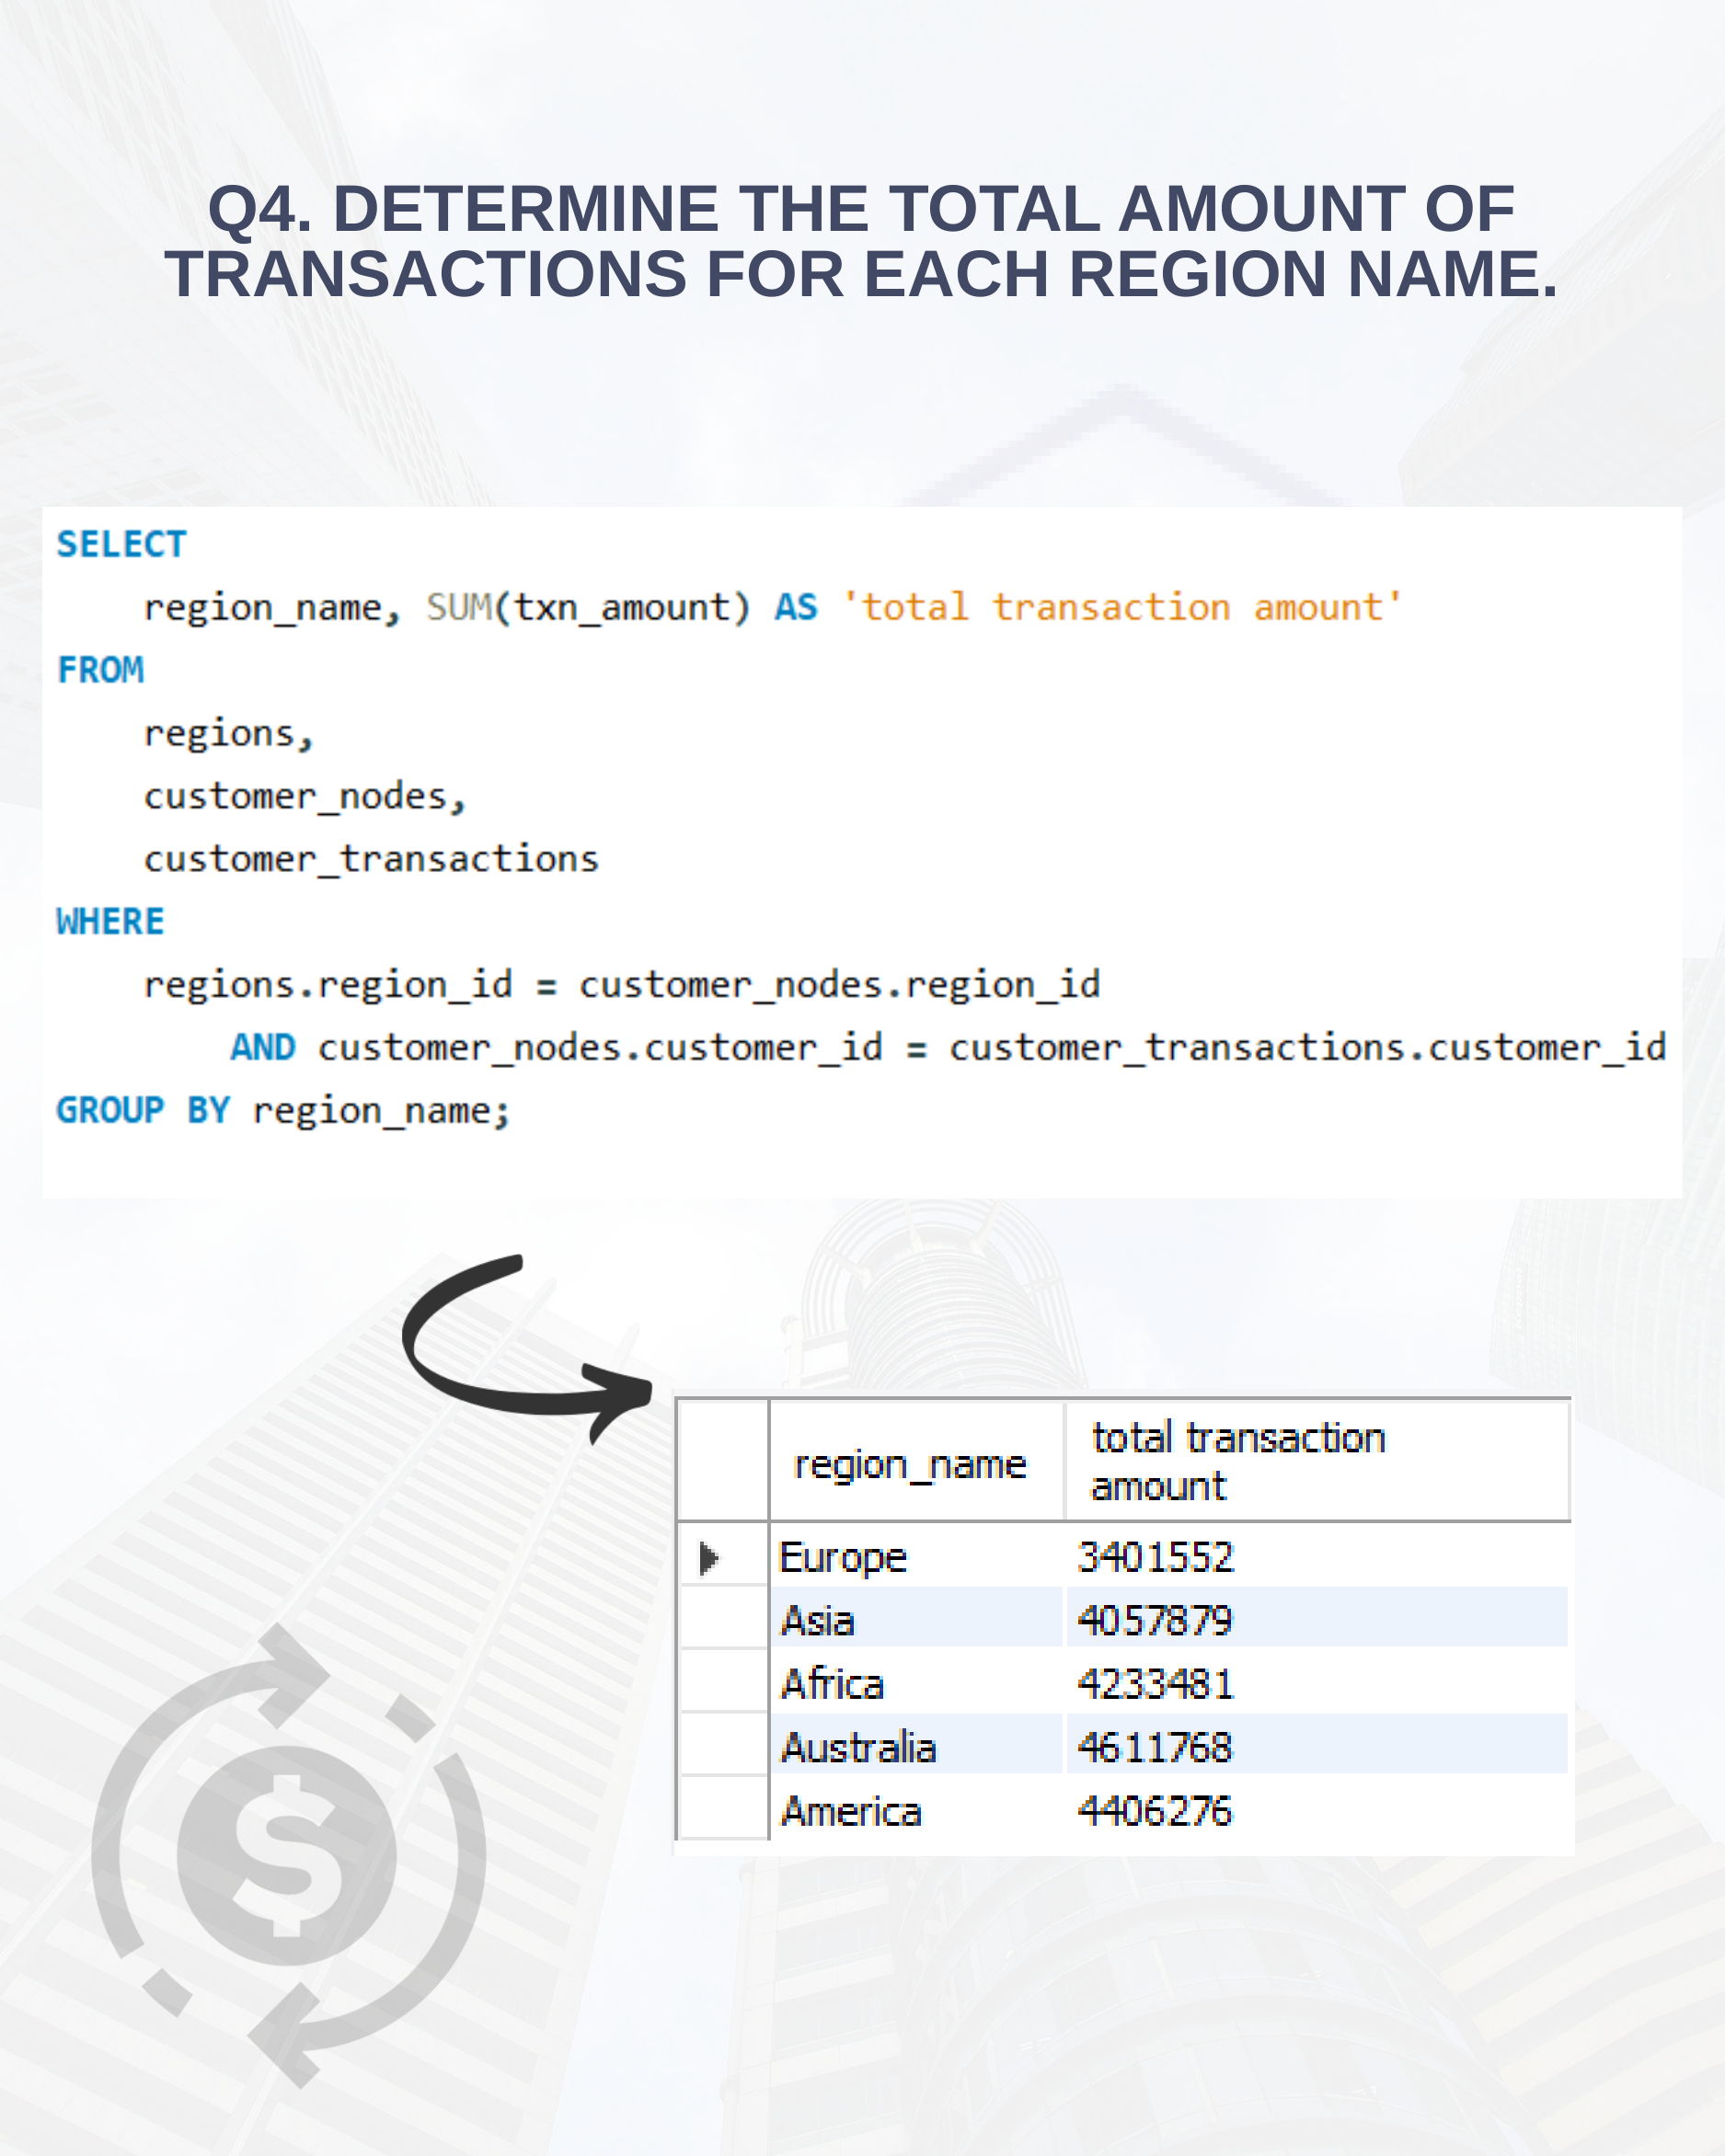

Q4. DETERMINE THE TOTAL AMOUNT OF TRANSACTIONS FOR EACH REGION NAME.